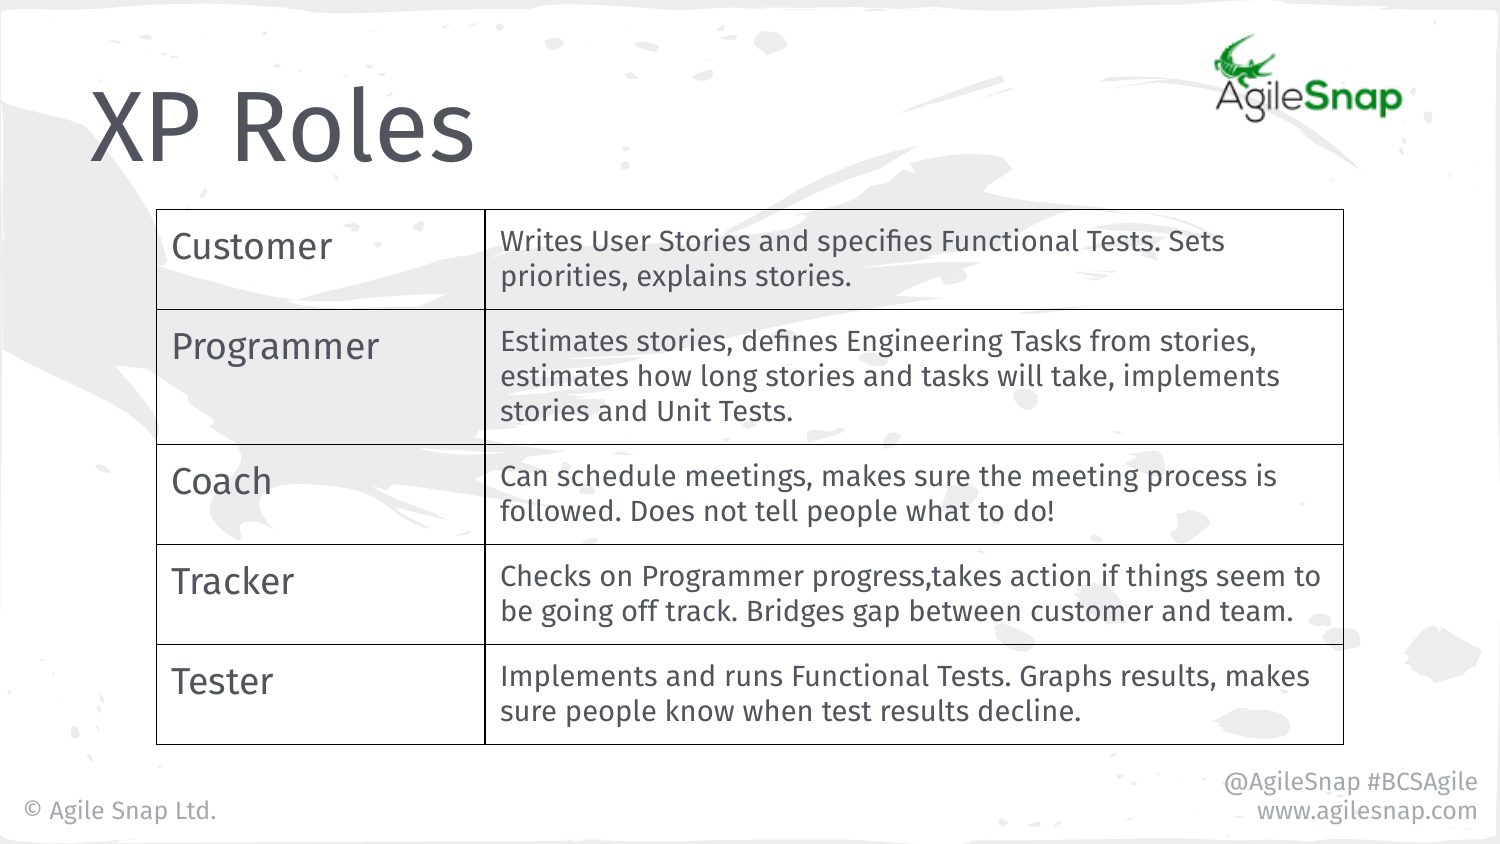

# XP Roles
| Customer | Writes User Stories and specifies Functional Tests. Sets priorities, explains stories. |
| --- | --- |
| Programmer | Estimates stories, defines Engineering Tasks from stories, estimates how long stories and tasks will take, implements stories and Unit Tests. |
| Coach | Can schedule meetings, makes sure the meeting process is followed. Does not tell people what to do! |
| Tracker | Checks on Programmer progress,takes action if things seem to be going off track. Bridges gap between customer and team. |
| Tester | Implements and runs Functional Tests. Graphs results, makes sure people know when test results decline. |